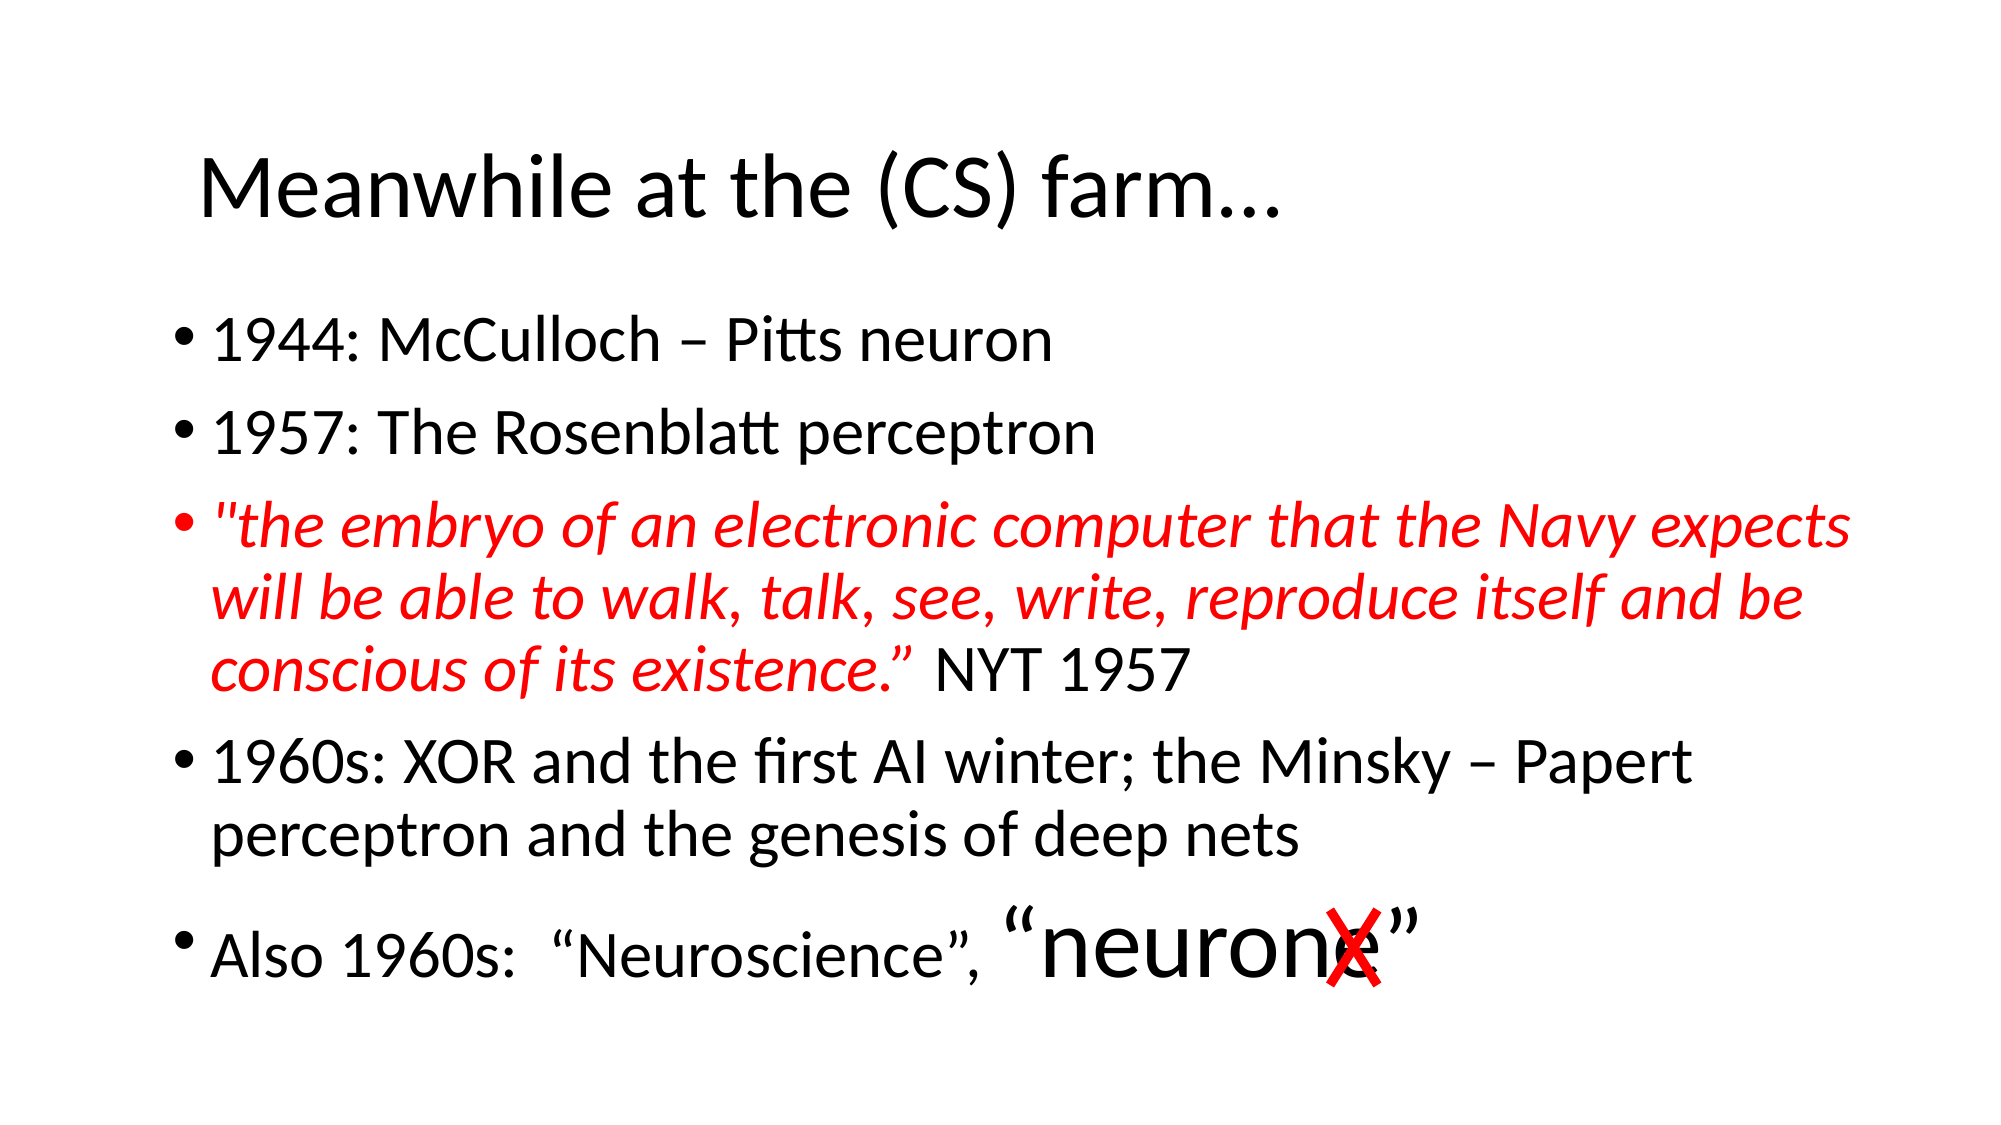

Meanwhile at the (CS) farm…
1944: McCulloch – Pitts neuron
1957: The Rosenblatt perceptron
"the embryo of an electronic computer that the Navy expects will be able to walk, talk, see, write, reproduce itself and be conscious of its existence.” NYT 1957
1960s: XOR and the first AI winter; the Minsky – Papert perceptron and the genesis of deep nets
Also 1960s:  “Neuroscience”, “neurone”